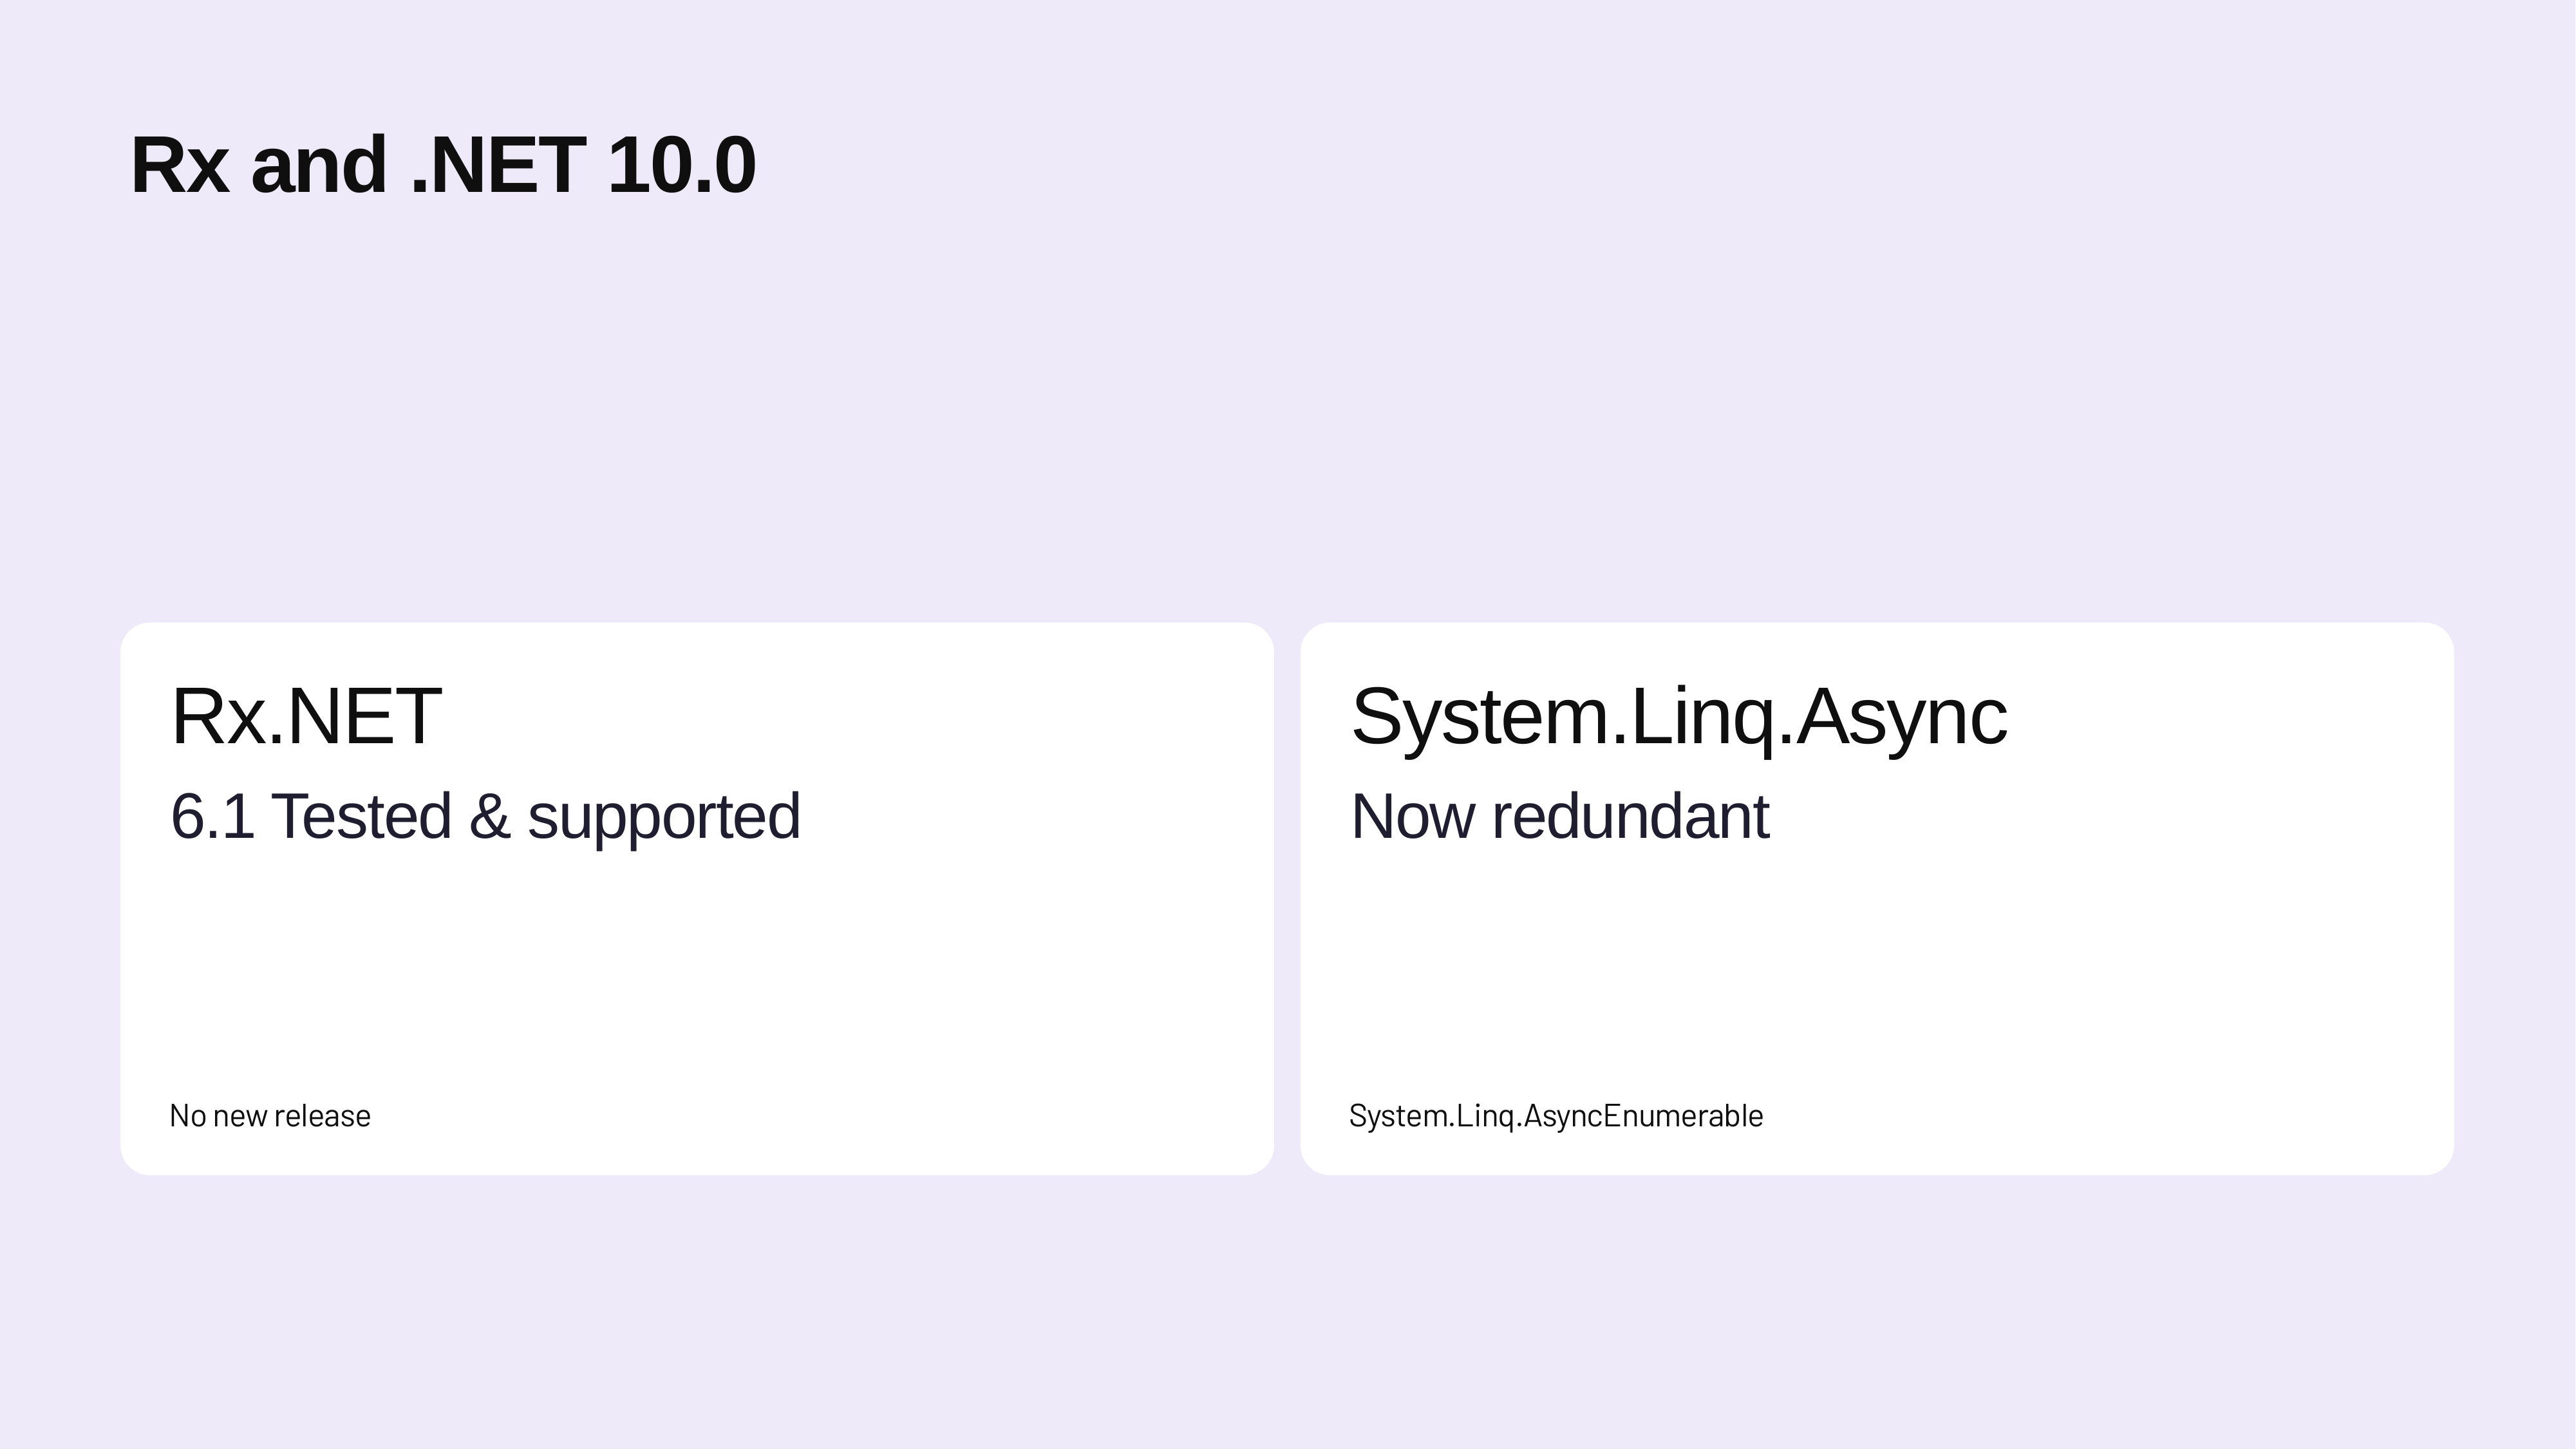

Rx and .NET 10.0

Rx.NET
System.Linq.Async
6.1 Tested & supported
Now redundant
No new release
System.Linq.AsyncEnumerable